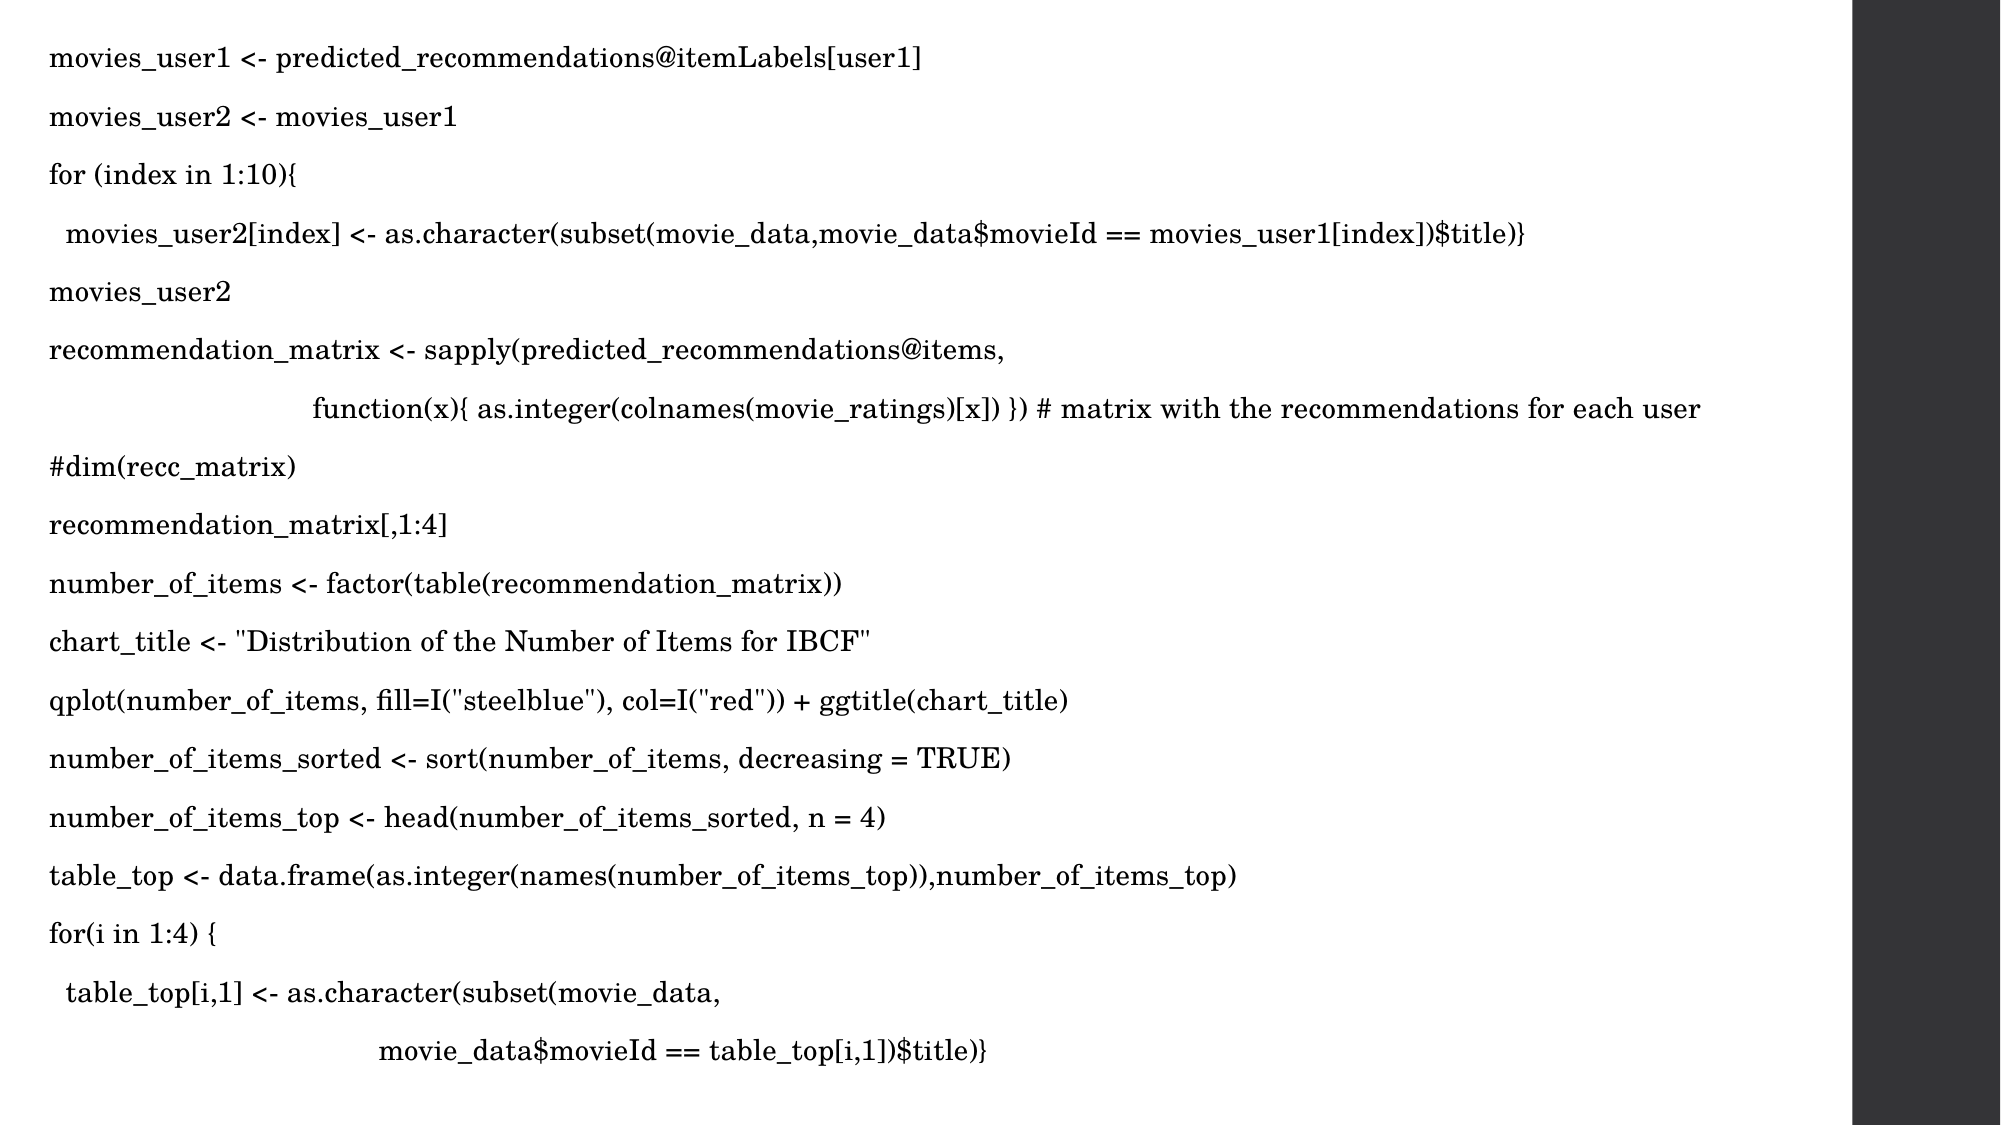

movies_user1 <- predicted_recommendations@itemLabels[user1]
movies_user2 <- movies_user1
for (index in 1:10){
  movies_user2[index] <- as.character(subset(movie_data,movie_data$movieId == movies_user1[index])$title)}
movies_user2
recommendation_matrix <- sapply(predicted_recommendations@items,
                                function(x){ as.integer(colnames(movie_ratings)[x]) }) # matrix with the recommendations for each user
#dim(recc_matrix)
recommendation_matrix[,1:4]
number_of_items <- factor(table(recommendation_matrix))
chart_title <- "Distribution of the Number of Items for IBCF"
qplot(number_of_items, fill=I("steelblue"), col=I("red")) + ggtitle(chart_title)
number_of_items_sorted <- sort(number_of_items, decreasing = TRUE)
number_of_items_top <- head(number_of_items_sorted, n = 4)
table_top <- data.frame(as.integer(names(number_of_items_top)),number_of_items_top)
for(i in 1:4) {
  table_top[i,1] <- as.character(subset(movie_data,
                                        movie_data$movieId == table_top[i,1])$title)}